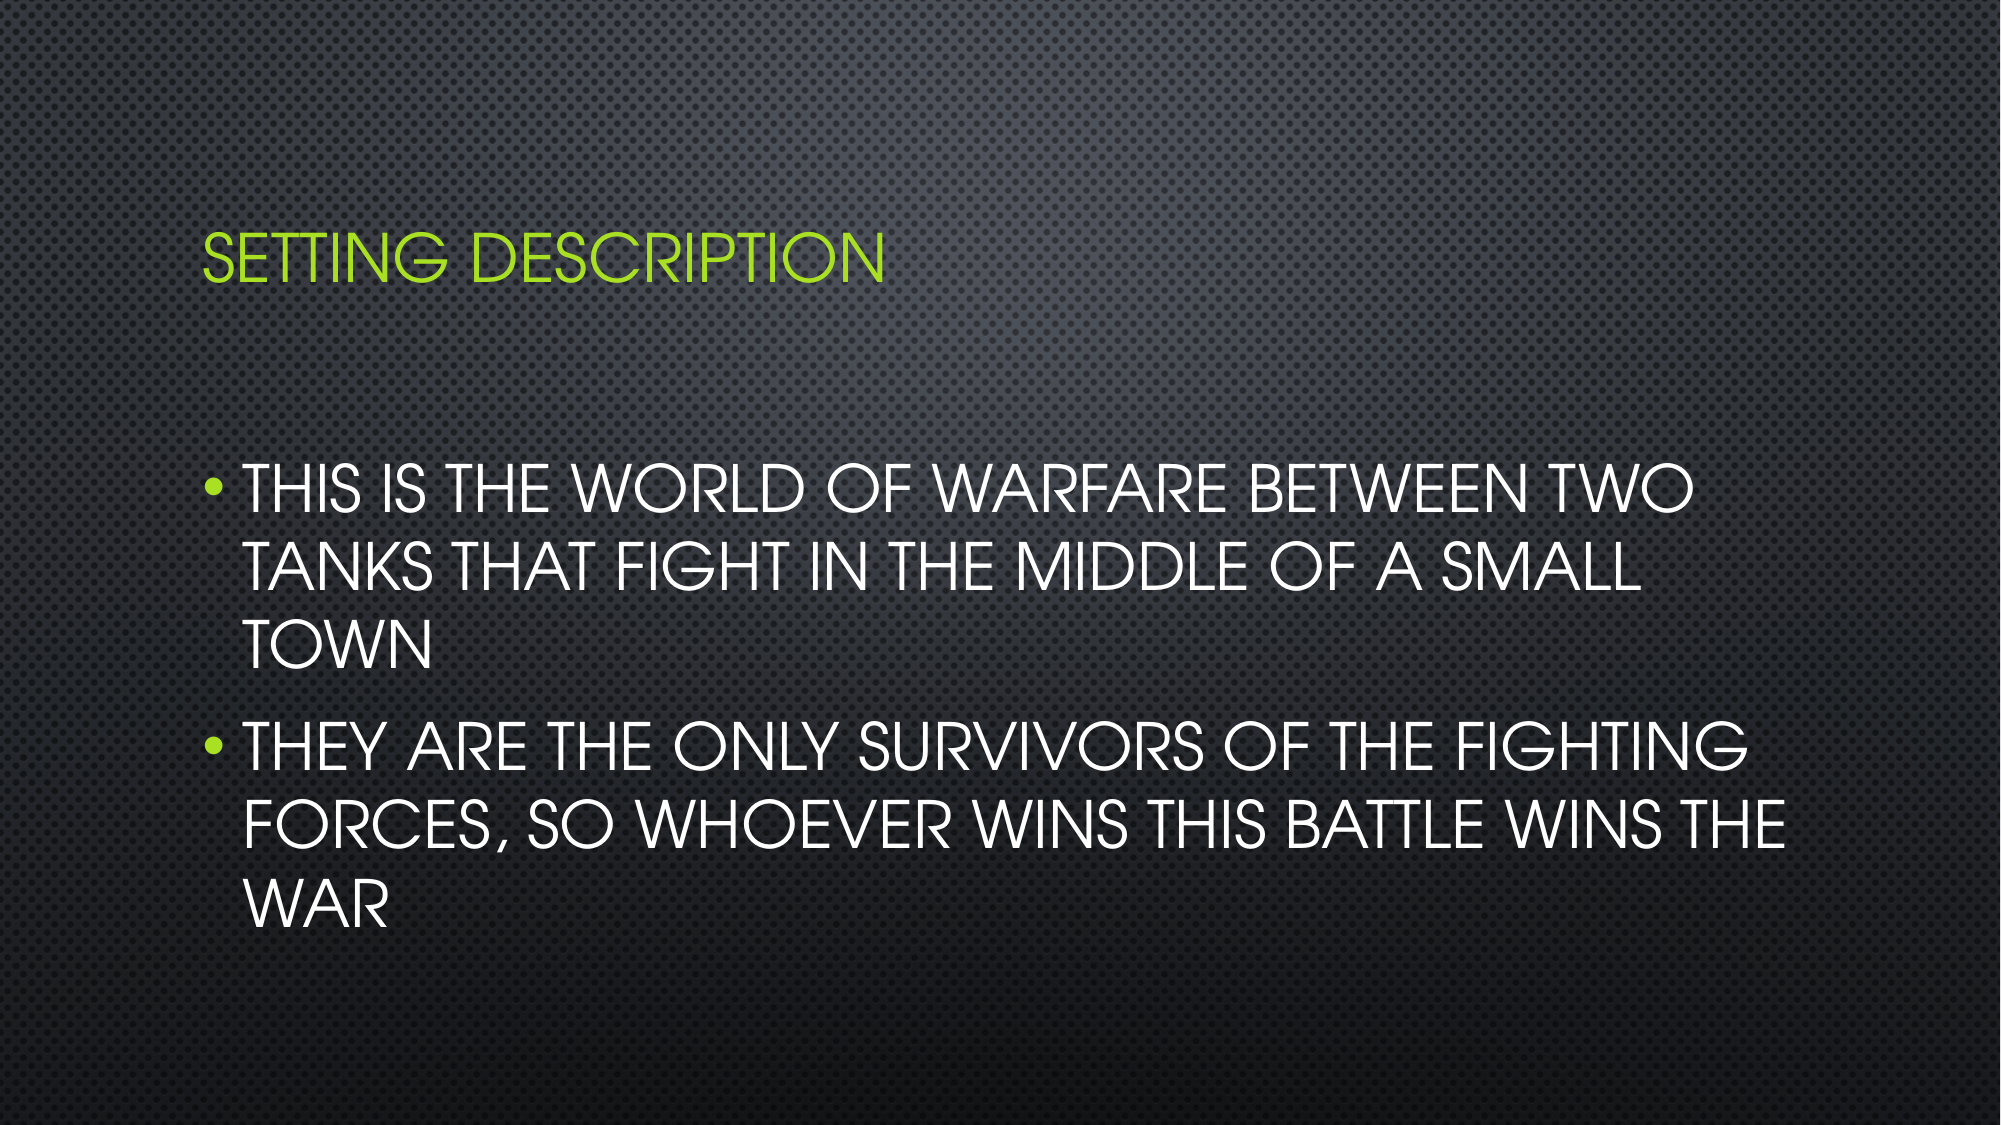

# Setting description
This is the world of warfare between two tanks that fight in the middle of a small town
They are the only survivors of the fighting forces, so whoever wins this battle wins the war